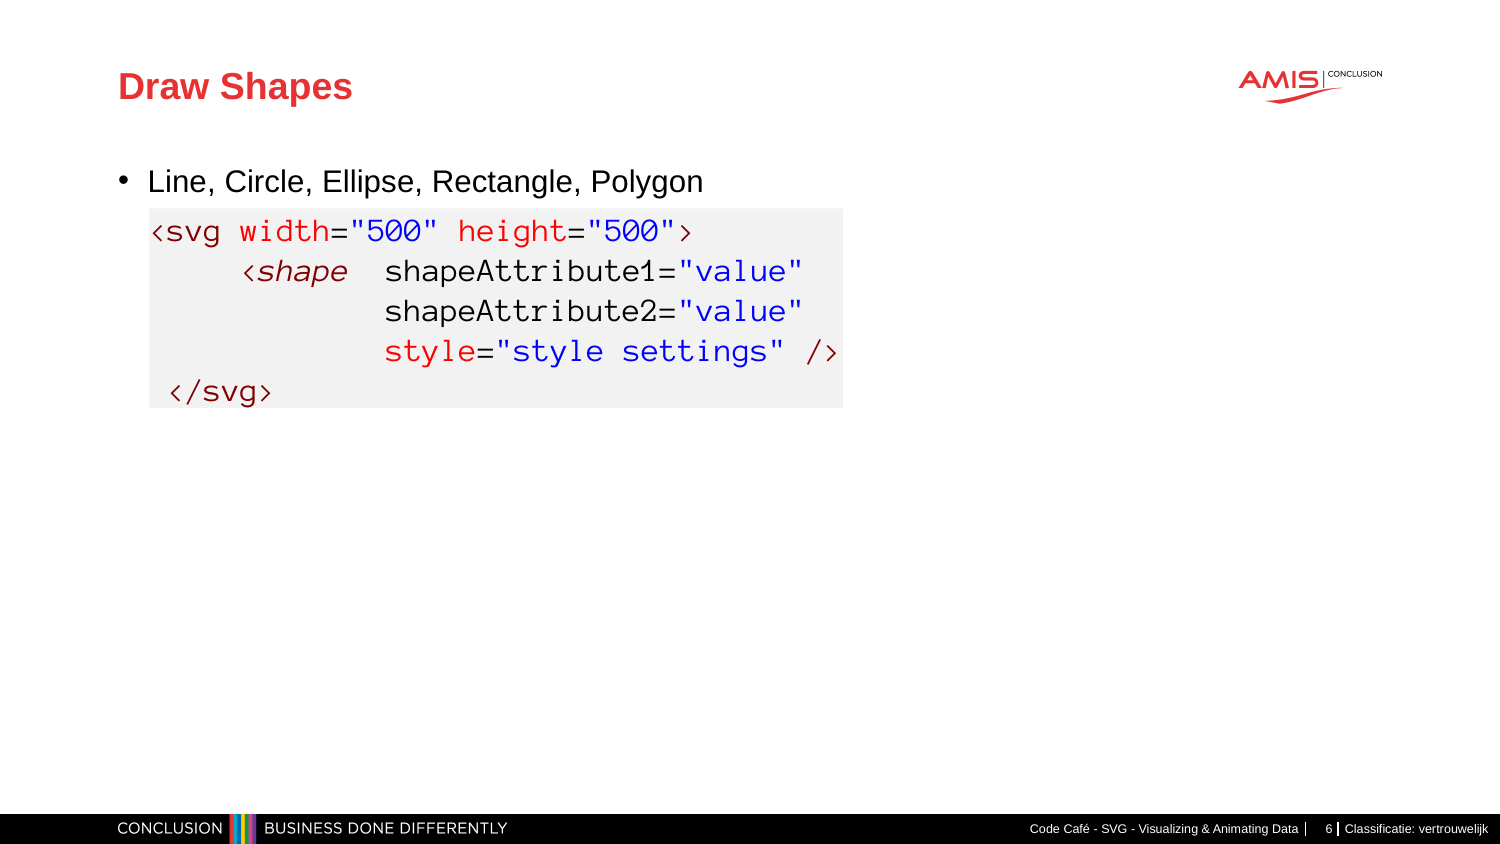

# Draw Shapes
Line, Circle, Ellipse, Rectangle, Polygon
<svg width="500" height="500">
     <shape  shapeAttribute1="value" 
             shapeAttribute2="value" 
             style="style settings" />
 </svg>
Code Café - SVG - Visualizing & Animating Data
6